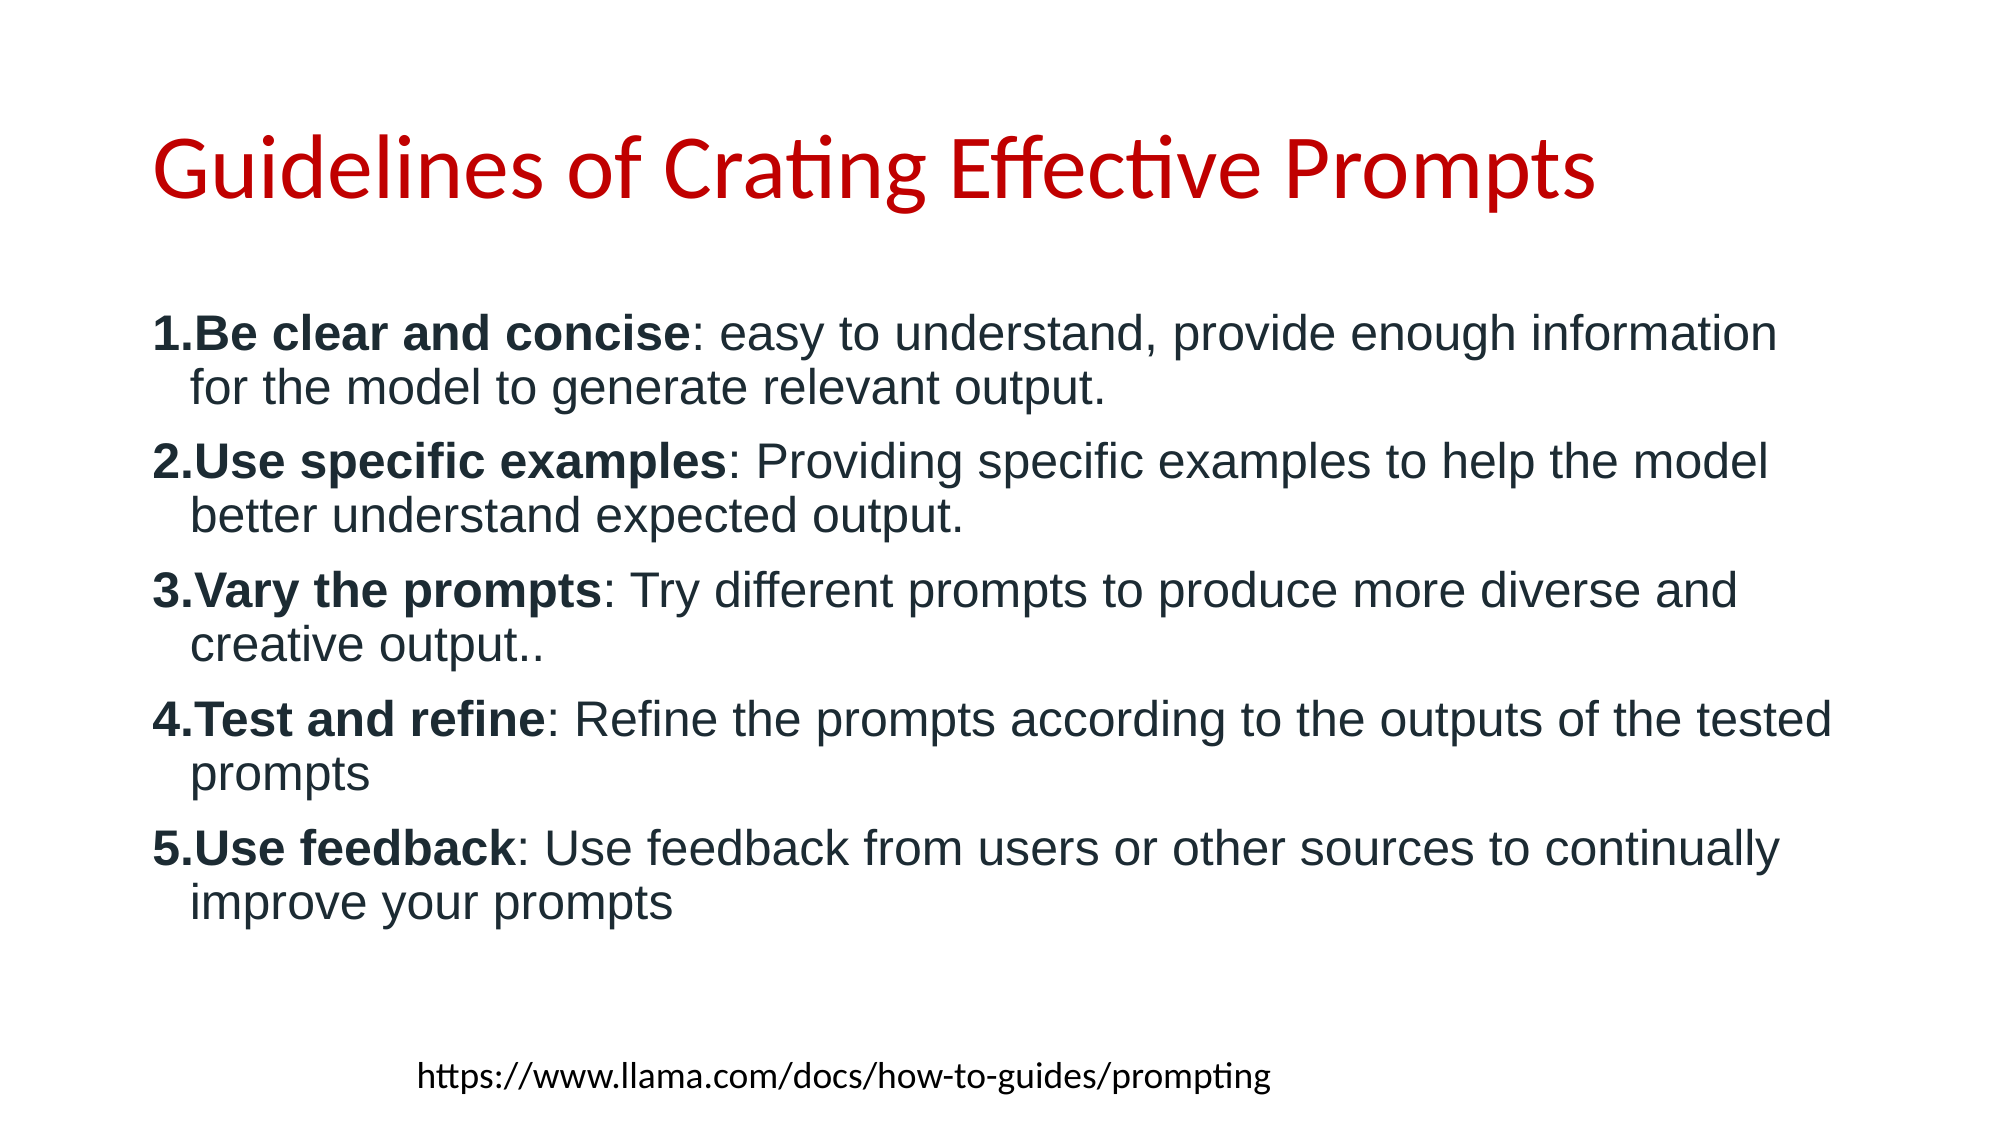

# Guidelines of Crating Effective Prompts
Be clear and concise: easy to understand, provide enough information for the model to generate relevant output.
Use specific examples: Providing specific examples to help the model better understand expected output.
Vary the prompts: Try different prompts to produce more diverse and creative output..
Test and refine: Refine the prompts according to the outputs of the tested prompts
Use feedback: Use feedback from users or other sources to continually improve your prompts
https://www.llama.com/docs/how-to-guides/prompting